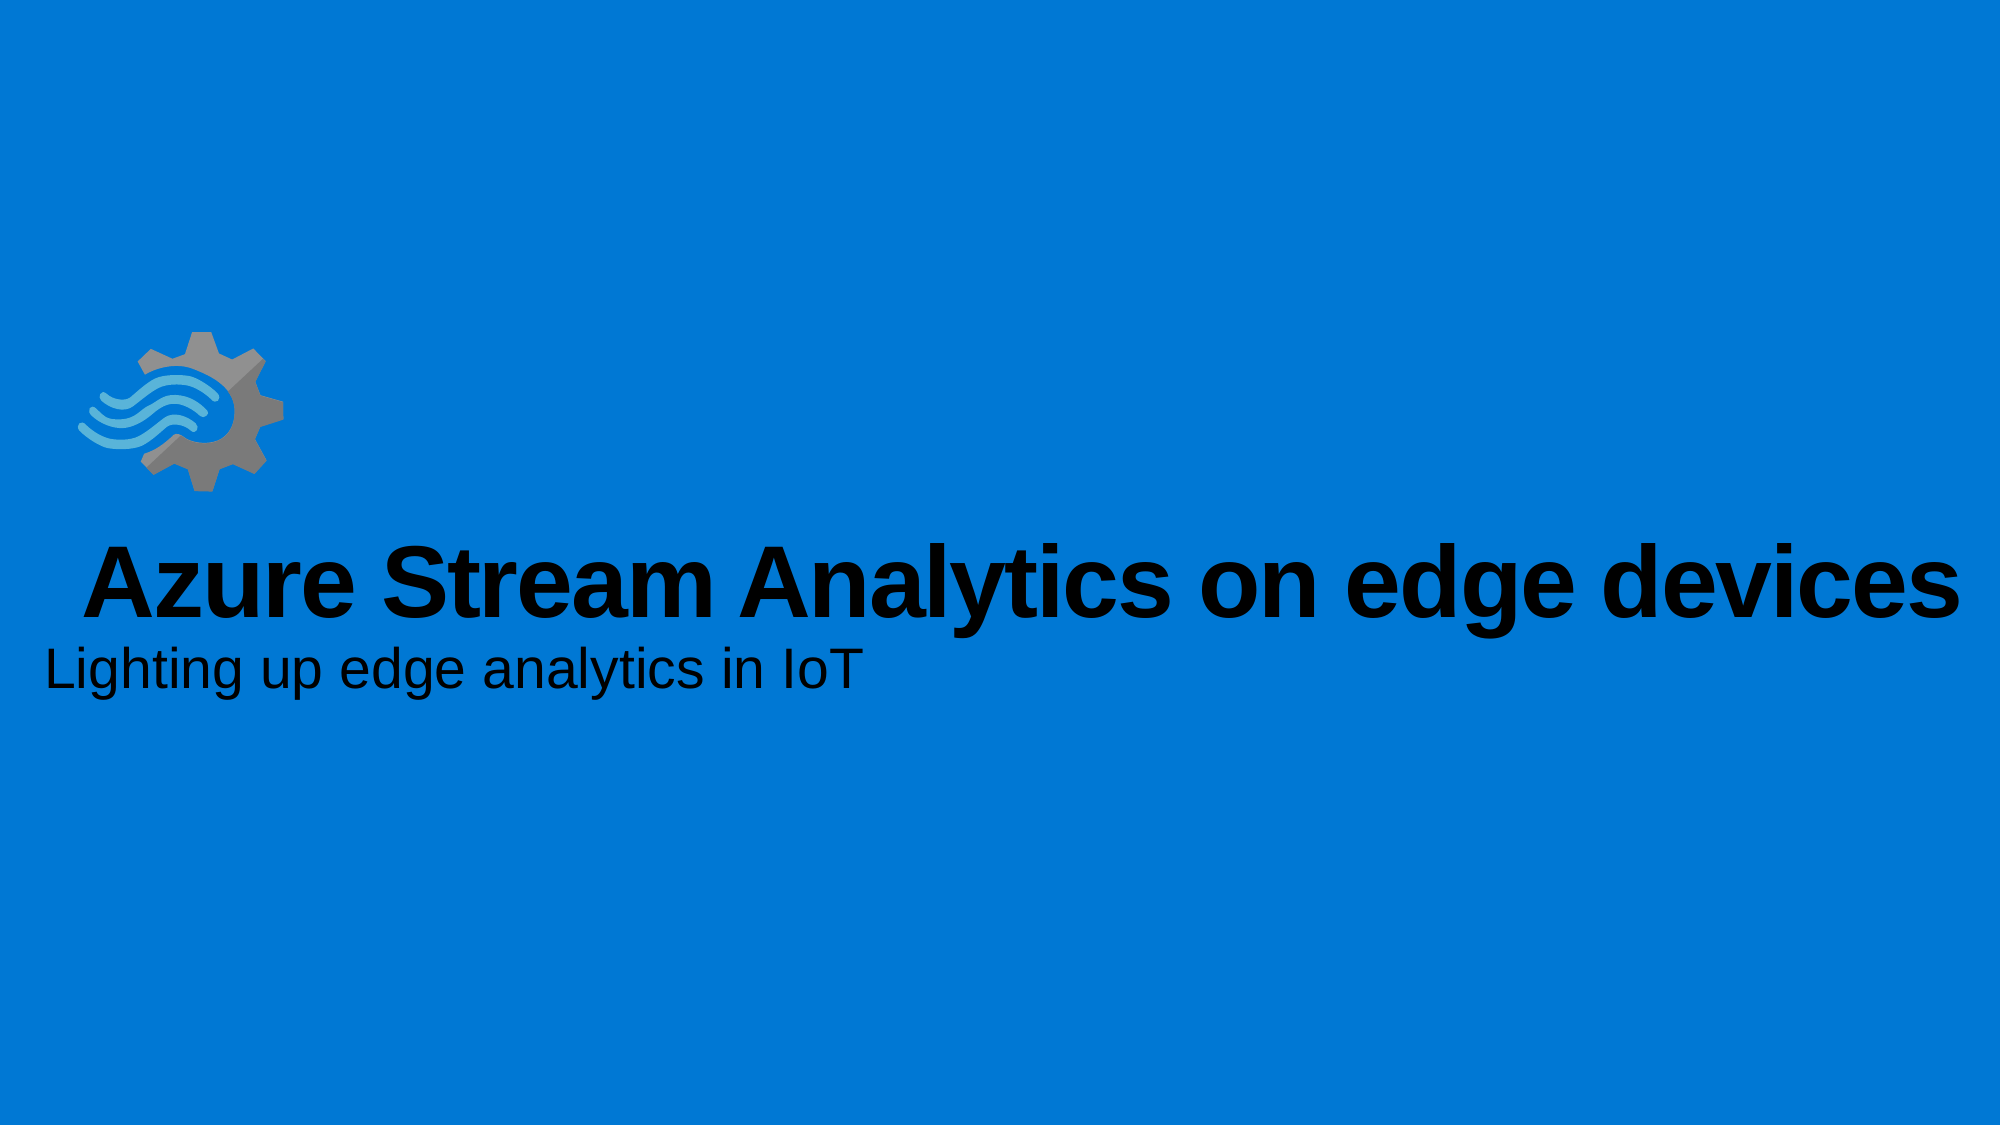

# Azure Stream Analytics on edge devices
Lighting up edge analytics in IoT